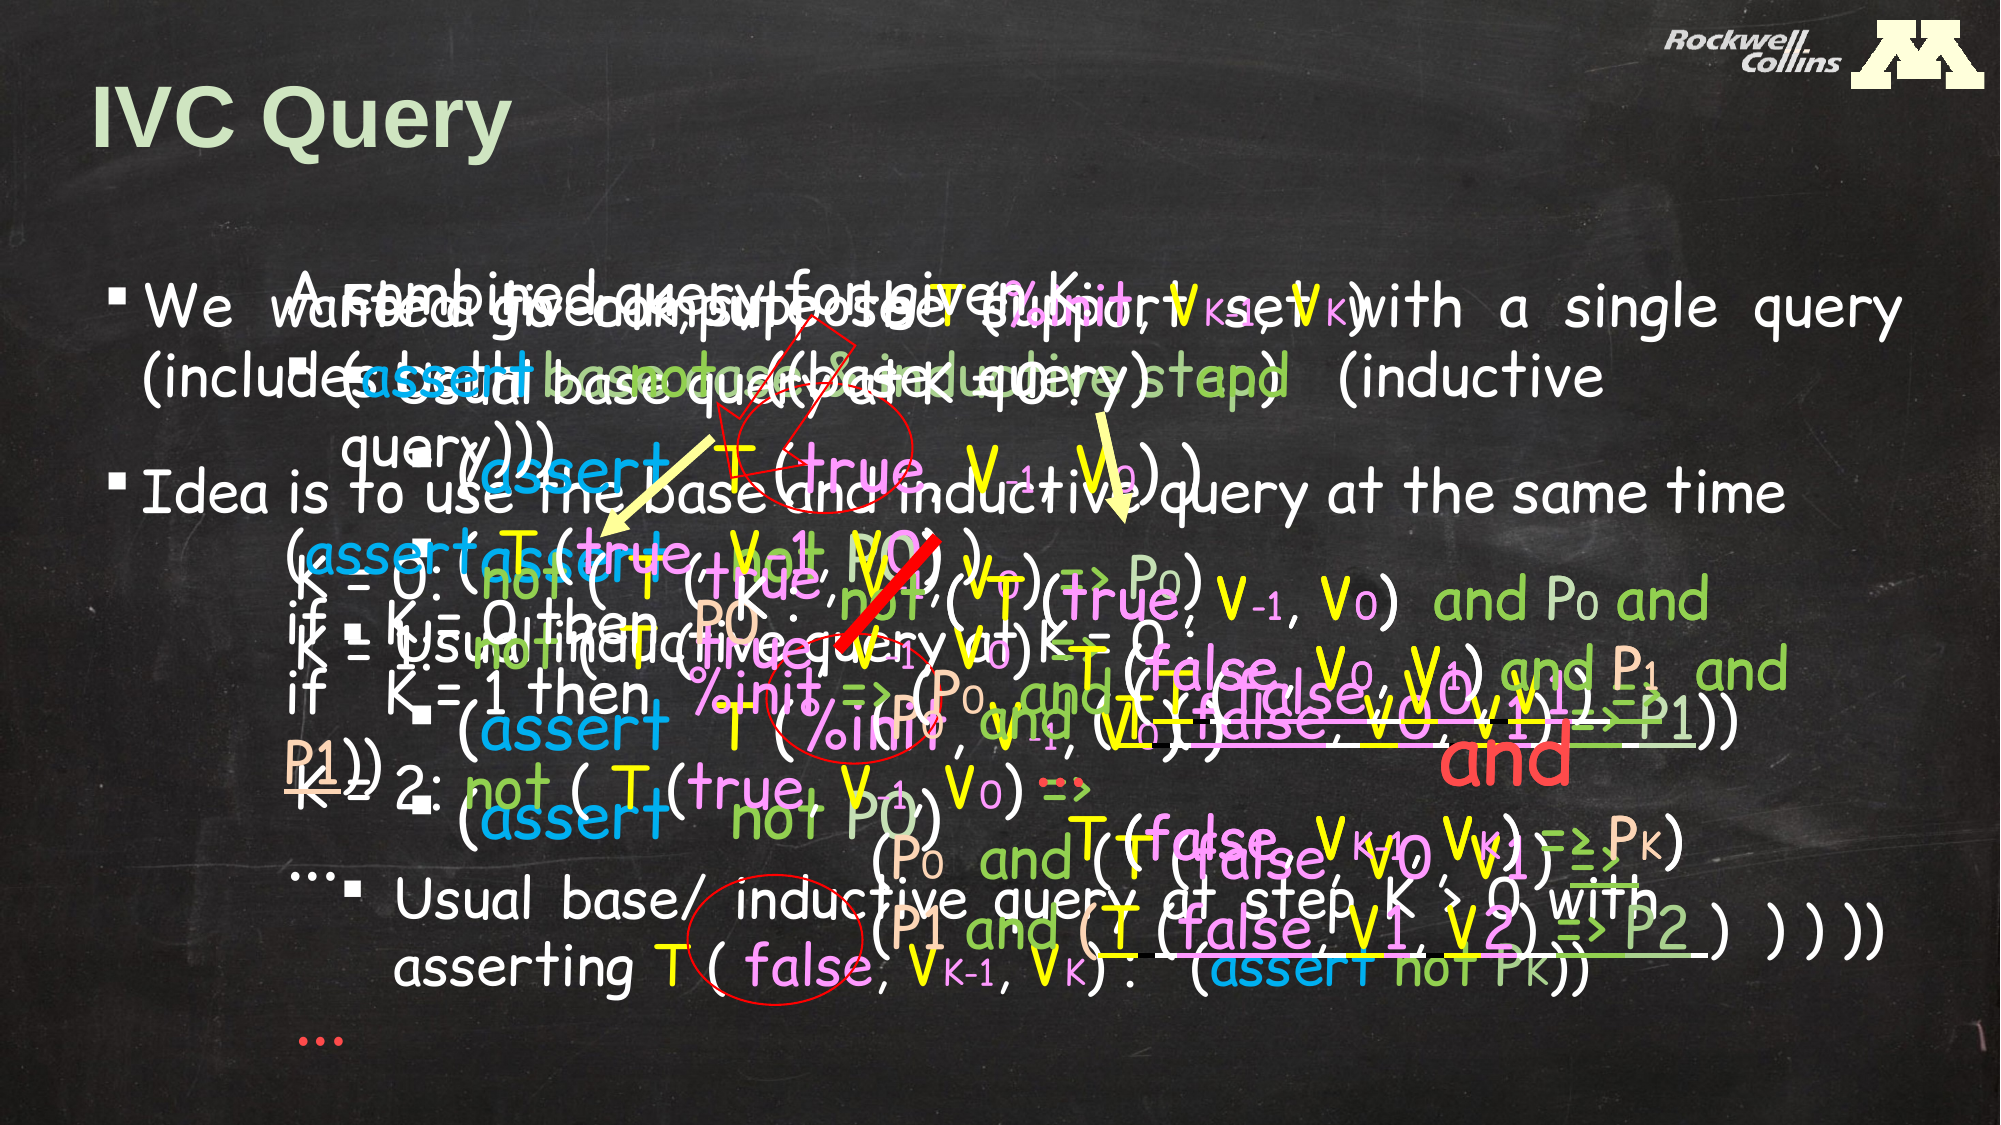

# IVC Query
A combined query for given K:
(assert  not ((base query) and (inductive query)))
We wanted to compute the support set with a single query (includes both base case & inductive step)
Idea is to use the base and inductive query at the same time
For a given K, suppose T (%init, VK-1, VK)
Usual base query at K = 0 :
(assert  T (true, V-1, V0) )
(assert   not P0)
Usual inductive query at K = 0 :
(assert  T (%init, V-1, V0) )
(assert   not P0)
Usual base/ inductive query at step K > 0 with asserting T ( false, VK-1, VK) :   (assert not PK))

(assert T (true, V-1, V0) )
if   K = 0 then  P0
if   K = 1 then  %init => (P0  and (T (false, V0, V1) => P1))
…
K = 0:  not ( T (true, V-1, V0) => P0)
K = 1:  not ( T (true, V-1, V0) =>
                                 (P0  and (T (false, V0, V1) => P1))
K = 2: not ( T (true, V-1, V0) =>
                                 (P0  and (T (false, V0, V1) =>
                                 (P1 and (T (false, V1, V2) => P2 )  ) ) ))
…

K :  not ( T (true, V-1, V0)  and P0 and
                   T (false, V0, V1) and P1  and
		…              and
                   T (false, VK-1, VK) => PK)

K :  not ( T (true, V-1, V0)  and P0 and
                   T (false, V0, V1) and P1  and
		…              and
                   T (false, VK-1, VK) => PK)